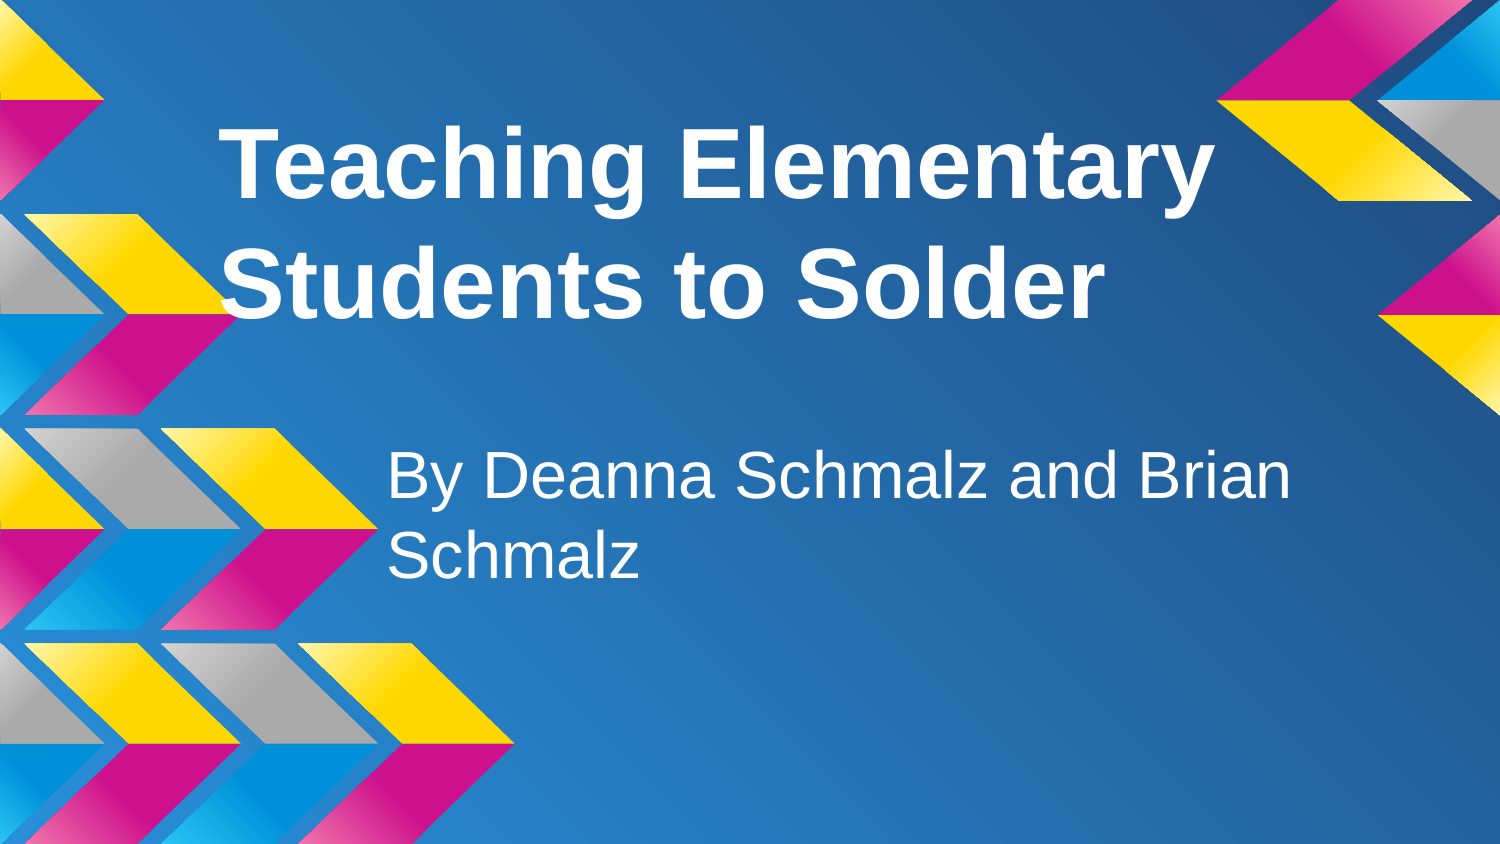

# Teaching Elementary Students to Solder
By Deanna Schmalz and Brian Schmalz